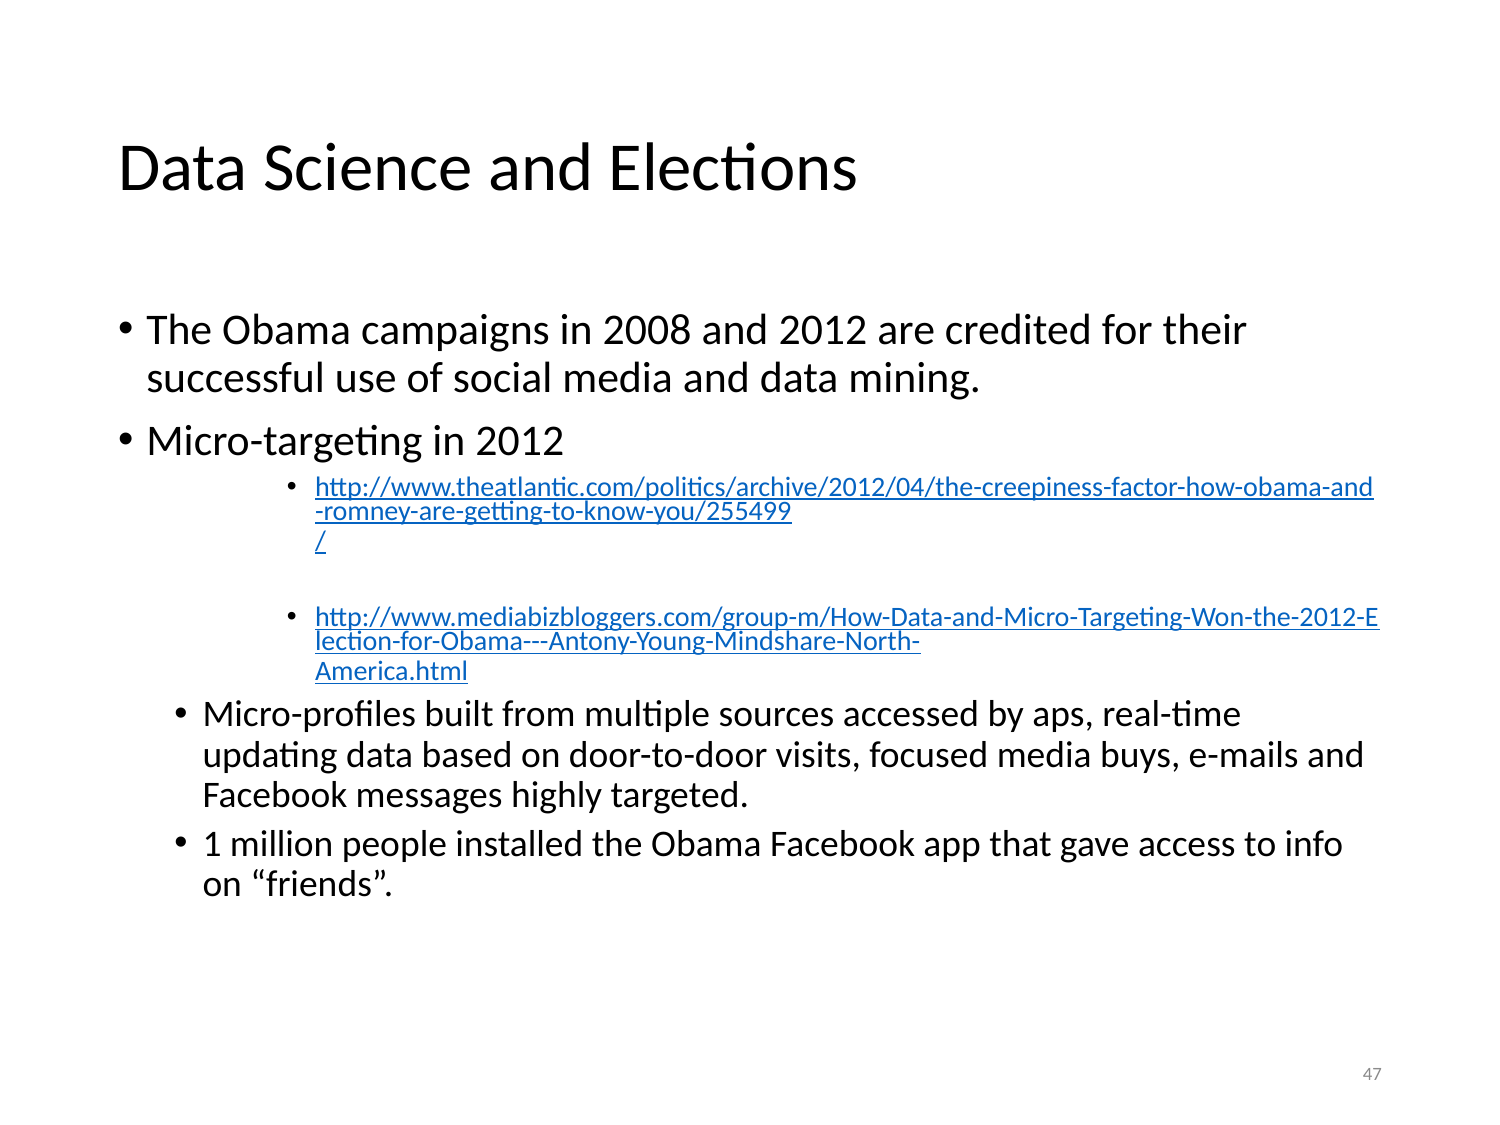

# Data Science and Elections
The Obama campaigns in 2008 and 2012 are credited for their successful use of social media and data mining.
Micro-targeting in 2012
http://www.theatlantic.com/politics/archive/2012/04/the-creepiness-factor-how-obama-and-romney-are-getting-to-know-you/255499/

http://www.mediabizbloggers.com/group-m/How-Data-and-Micro-Targeting-Won-the-2012-Election-for-Obama---Antony-Young-Mindshare-North-America.html
Micro-profiles built from multiple sources accessed by aps, real-time updating data based on door-to-door visits, focused media buys, e-mails and Facebook messages highly targeted.
1 million people installed the Obama Facebook app that gave access to info on “friends”.
47